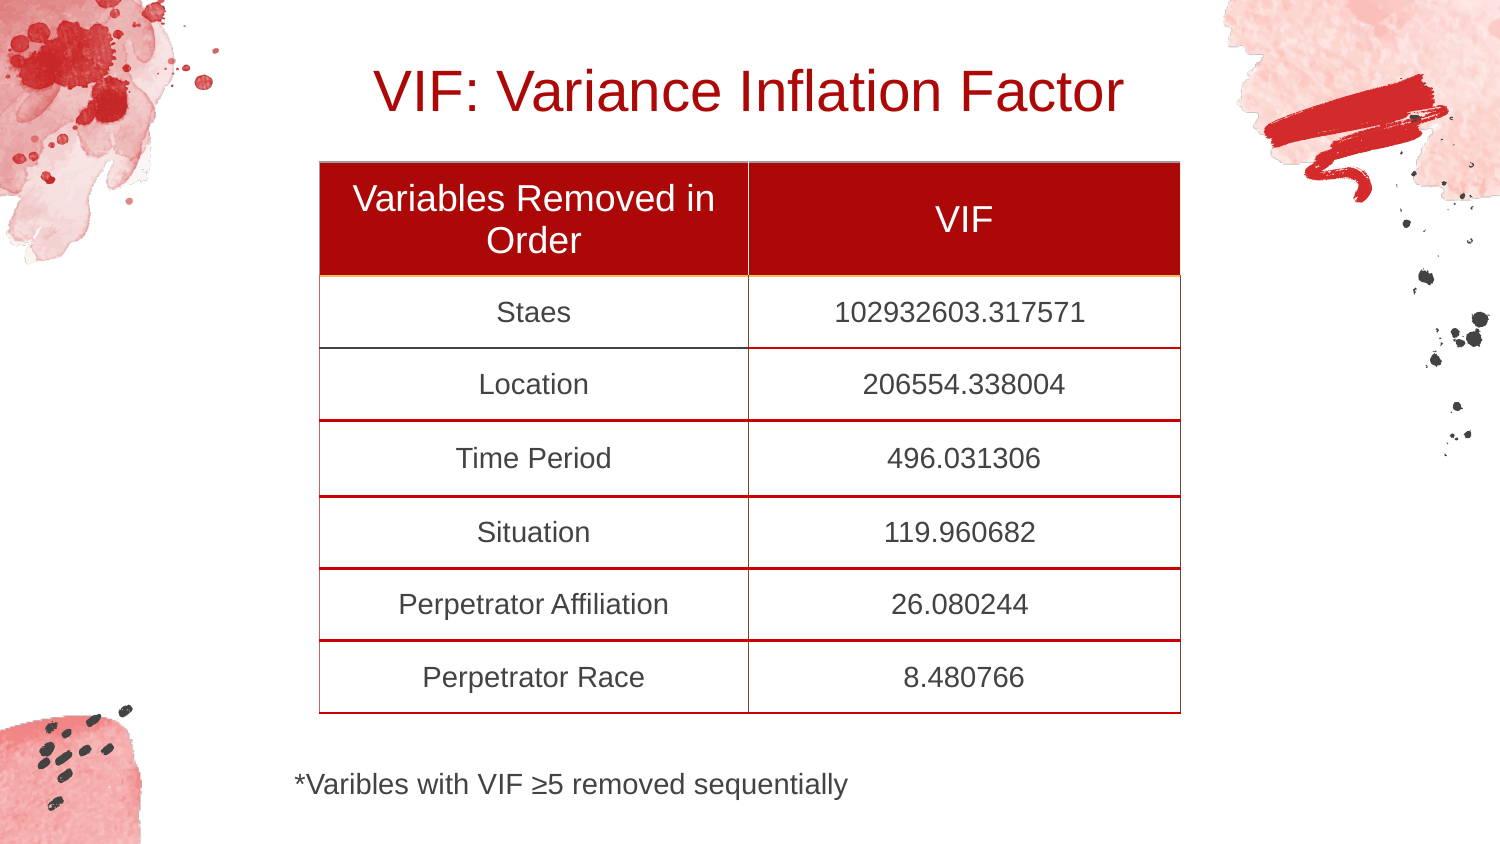

# VIF: Variance Inflation Factor

| Variables Removed in Order | VIF |
| --- | --- |
| Staes | 102932603.317571 |
| Location | 206554.338004 |
| Time Period | 496.031306 |
| Situation | 119.960682 |
| Perpetrator Affiliation | 26.080244 |
| Perpetrator Race | 8.480766 |
*Varibles with VIF ≥5 removed sequentially​